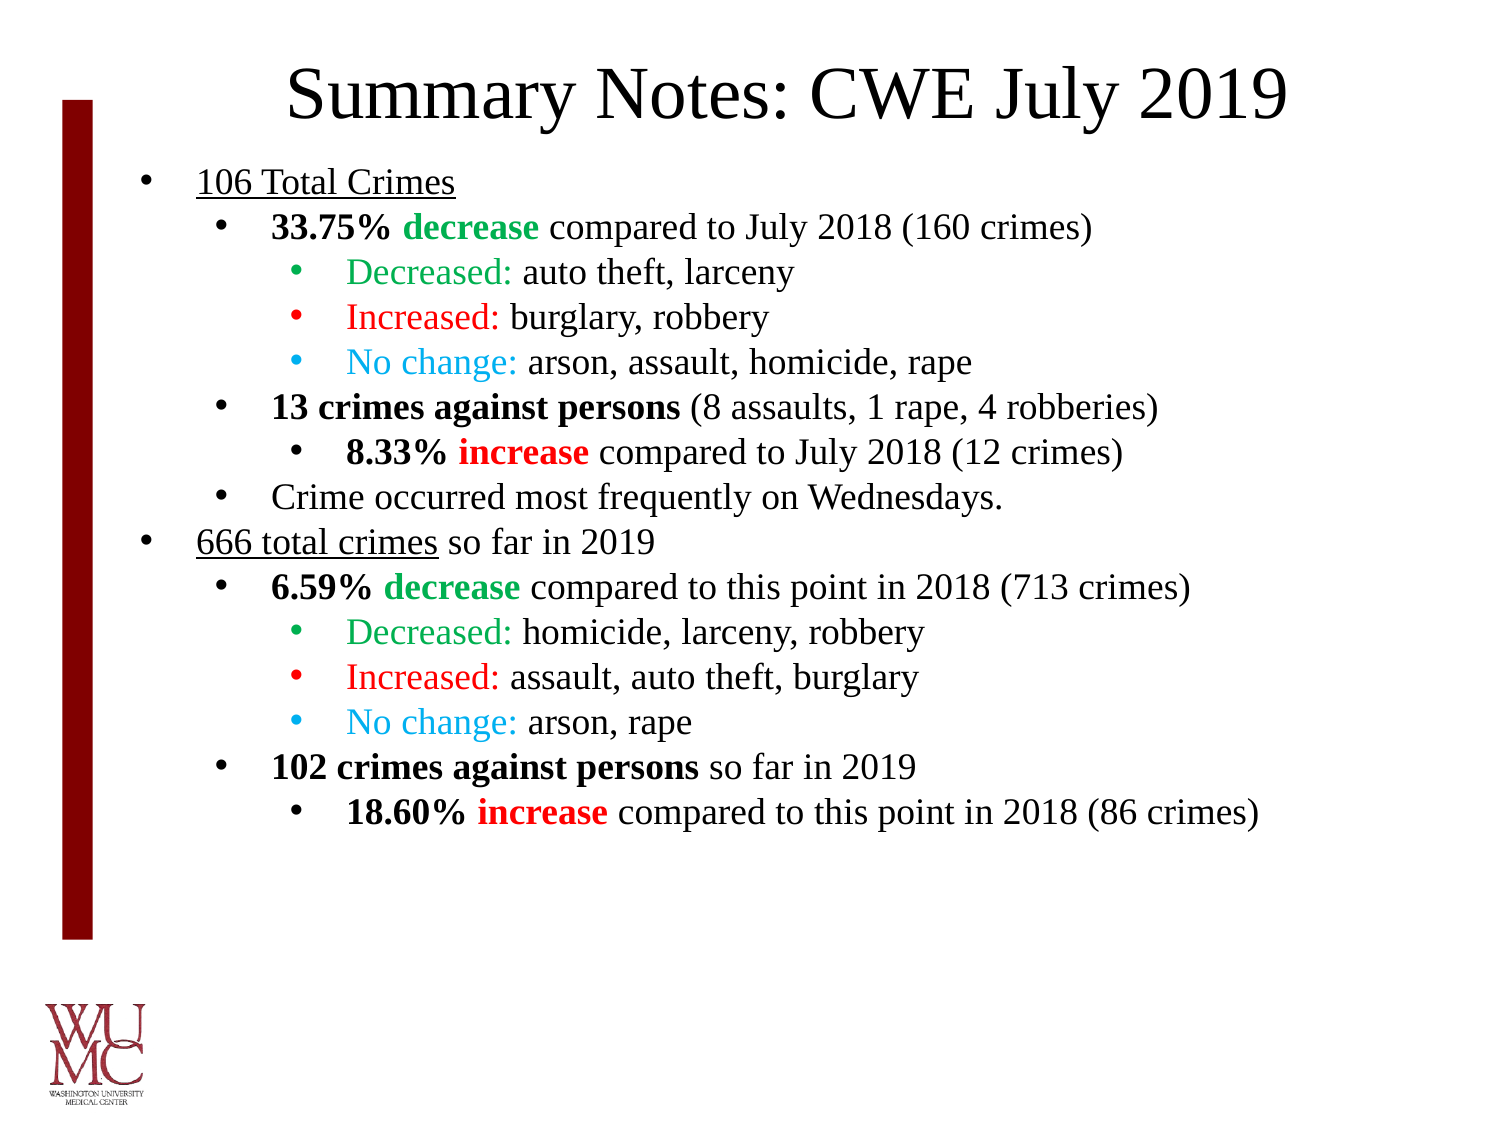

# Summary Notes: CWE July 2019
106 Total Crimes
33.75% decrease compared to July 2018 (160 crimes)
Decreased: auto theft, larceny
Increased: burglary, robbery
No change: arson, assault, homicide, rape
13 crimes against persons (8 assaults, 1 rape, 4 robberies)
8.33% increase compared to July 2018 (12 crimes)
Crime occurred most frequently on Wednesdays.
666 total crimes so far in 2019
6.59% decrease compared to this point in 2018 (713 crimes)
Decreased: homicide, larceny, robbery
Increased: assault, auto theft, burglary
No change: arson, rape
102 crimes against persons so far in 2019
18.60% increase compared to this point in 2018 (86 crimes)